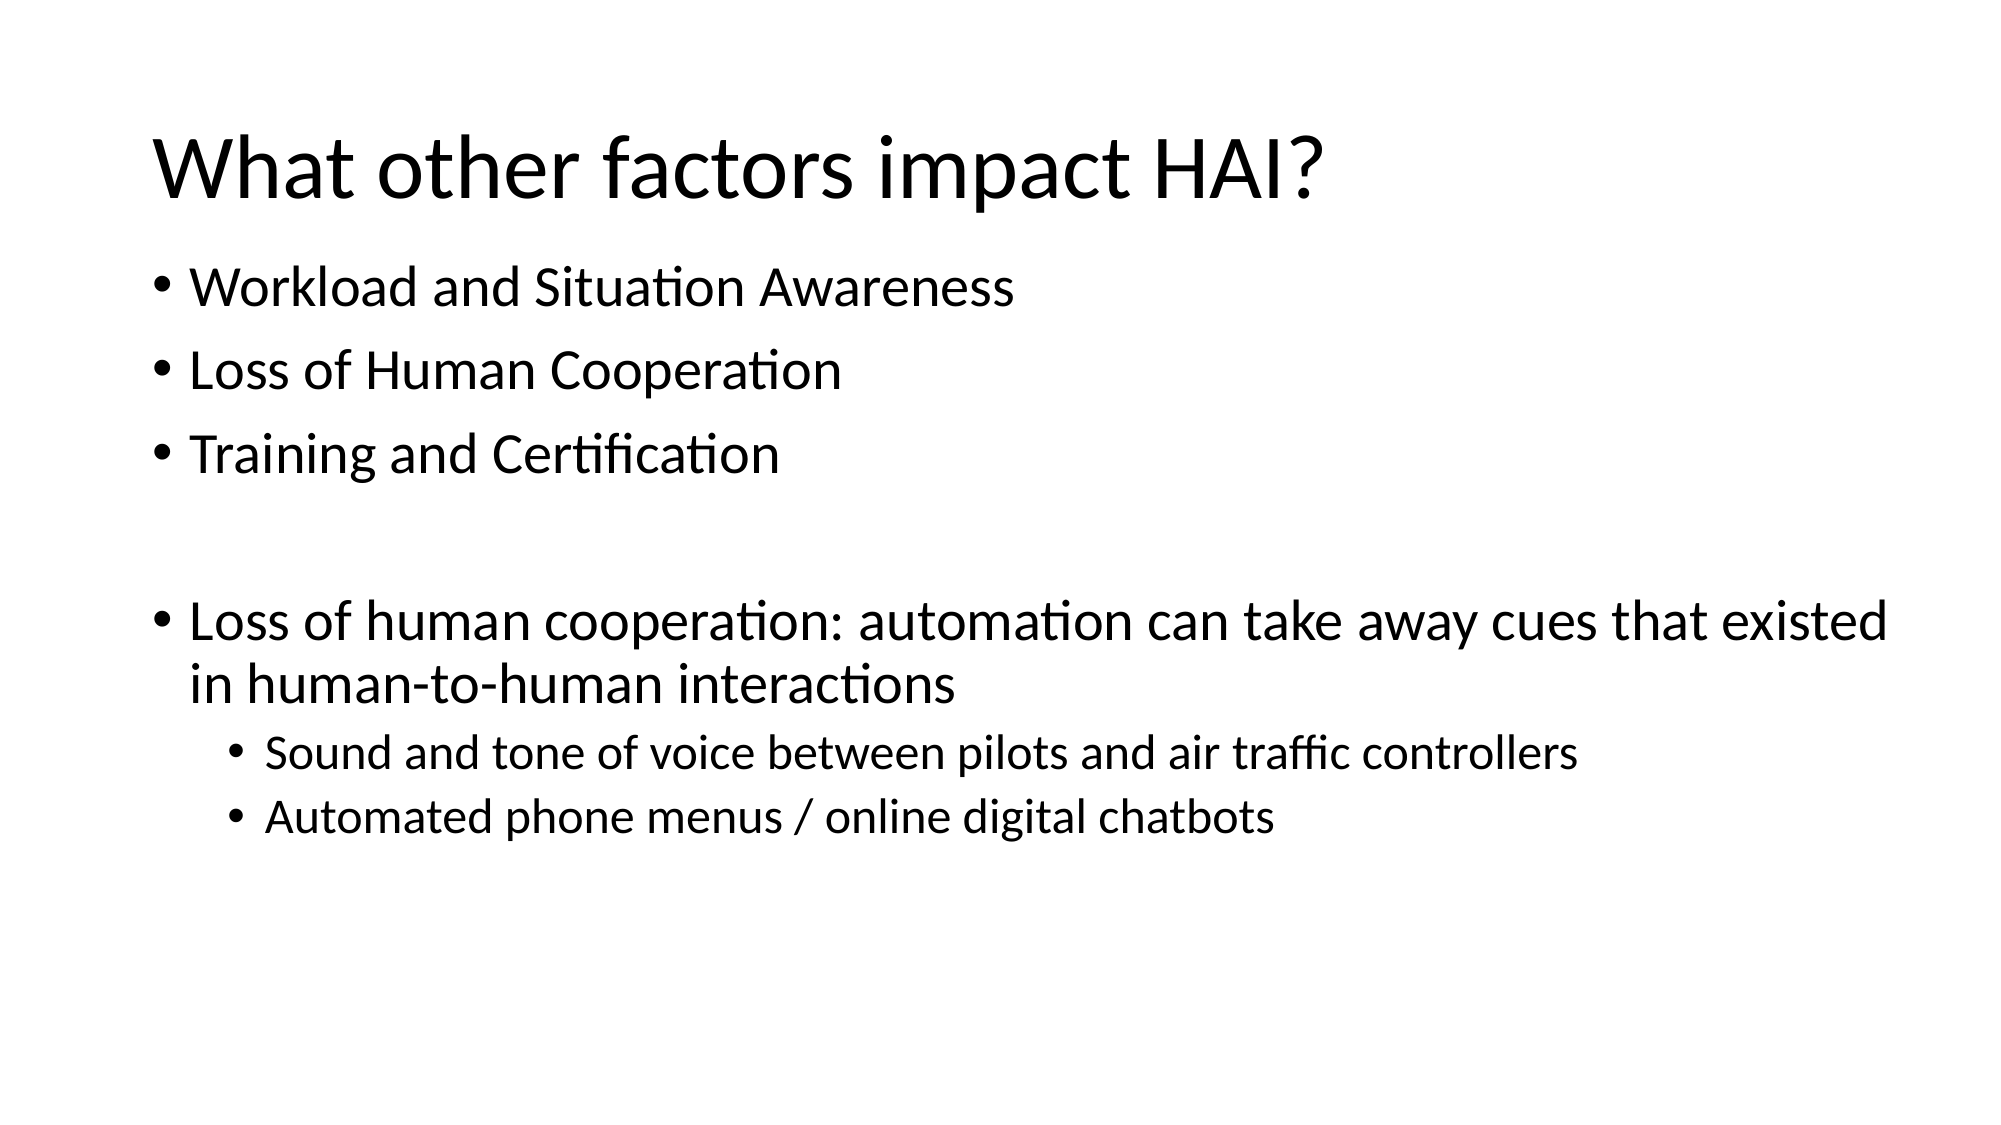

# What other factors impact HAI?
Workload and Situation Awareness
Loss of Human Cooperation
Training and Certification

Loss of human cooperation: automation can take away cues that existed in human-to-human interactions
Sound and tone of voice between pilots and air traffic controllers
Automated phone menus / online digital chatbots